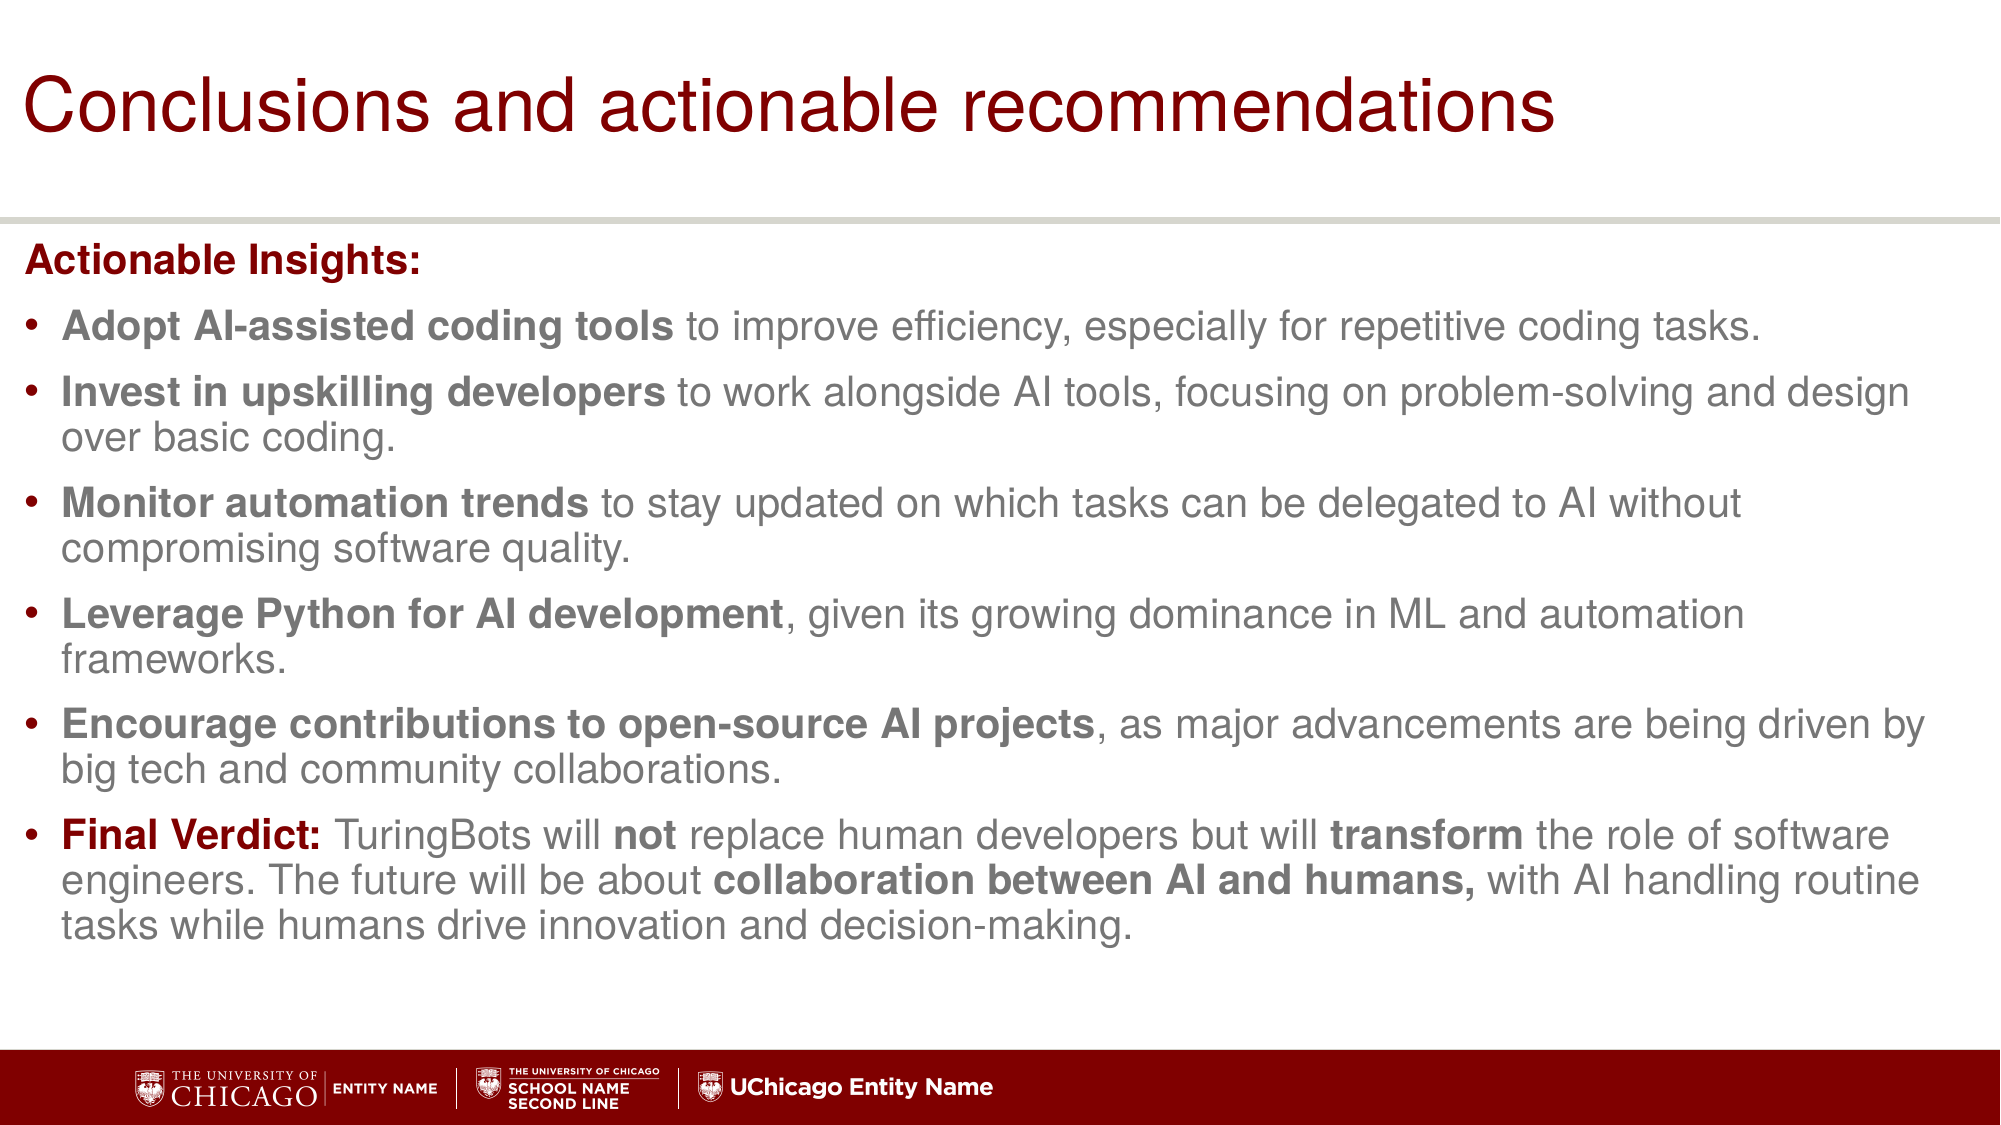

# Conclusions and actionable recommendations
Actionable Insights:
Adopt AI-assisted coding tools to improve efficiency, especially for repetitive coding tasks.
Invest in upskilling developers to work alongside AI tools, focusing on problem-solving and design over basic coding.
Monitor automation trends to stay updated on which tasks can be delegated to AI without compromising software quality.
Leverage Python for AI development, given its growing dominance in ML and automation frameworks.
Encourage contributions to open-source AI projects, as major advancements are being driven by big tech and community collaborations.
Final Verdict: TuringBots will not replace human developers but will transform the role of software engineers. The future will be about collaboration between AI and humans, with AI handling routine tasks while humans drive innovation and decision-making.